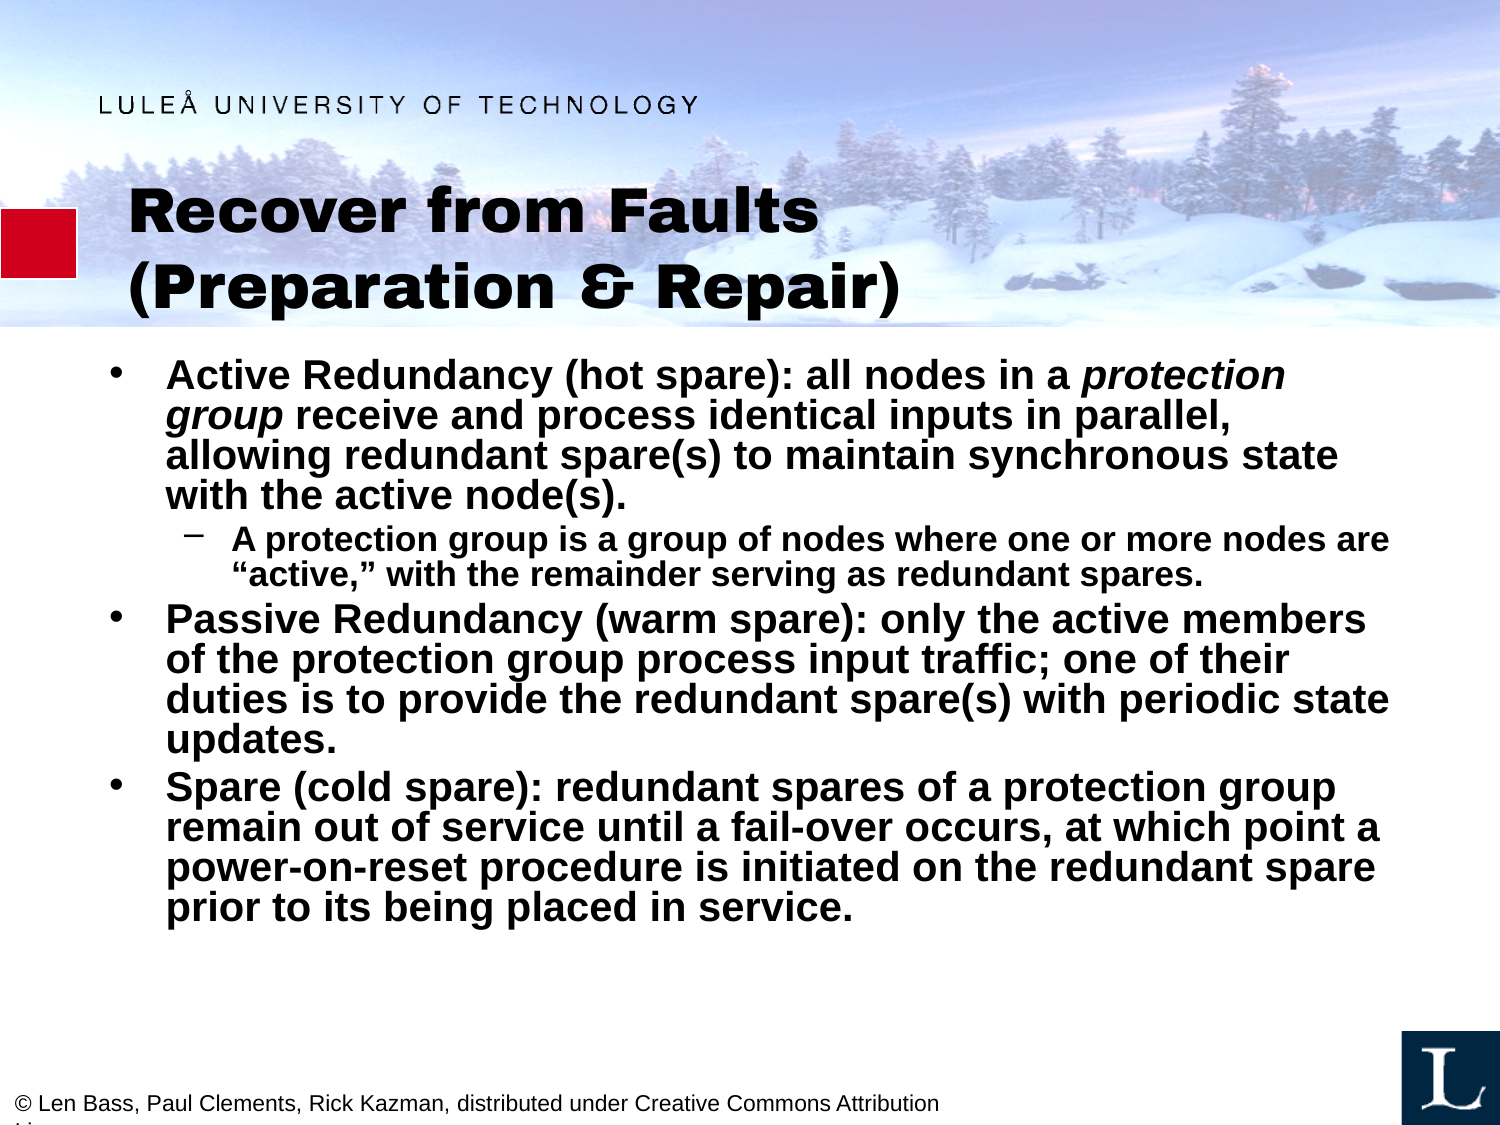

# Recover from Faults (Preparation & Repair)
Active Redundancy (hot spare): all nodes in a protection group receive and process identical inputs in parallel, allowing redundant spare(s) to maintain synchronous state with the active node(s).
A protection group is a group of nodes where one or more nodes are “active,” with the remainder serving as redundant spares.
Passive Redundancy (warm spare): only the active members of the protection group process input traffic; one of their duties is to provide the redundant spare(s) with periodic state updates.
Spare (cold spare): redundant spares of a protection group remain out of service until a fail-over occurs, at which point a power-on-reset procedure is initiated on the redundant spare prior to its being placed in service.

© Len Bass, Paul Clements, Rick Kazman, distributed under Creative Commons Attribution License